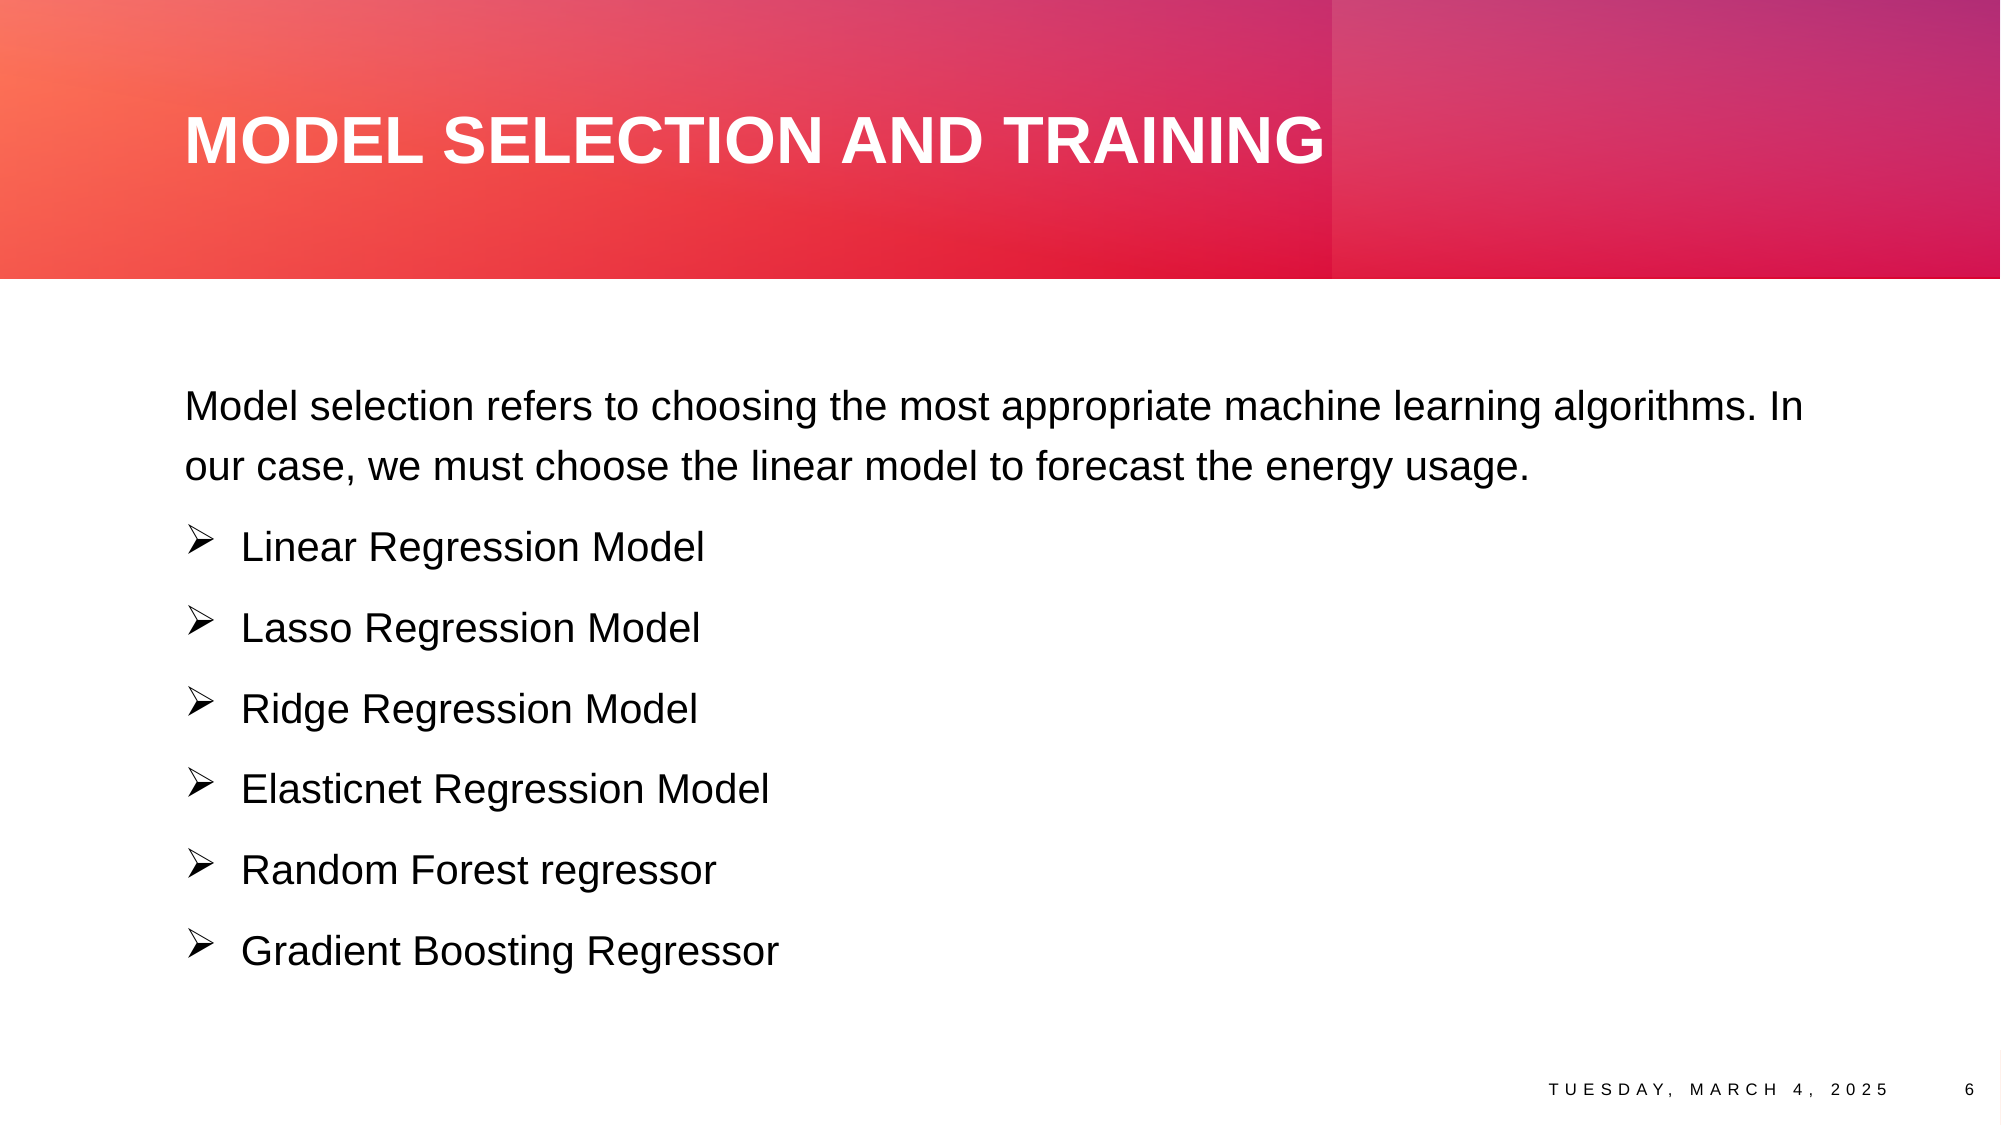

# MODEL SELECTION AND TRAINING
Model selection refers to choosing the most appropriate machine learning algorithms. In our case, we must choose the linear model to forecast the energy usage.
Linear Regression Model
Lasso Regression Model
Ridge Regression Model
Elasticnet Regression Model
Random Forest regressor
Gradient Boosting Regressor

Tuesday, March 4, 2025
6